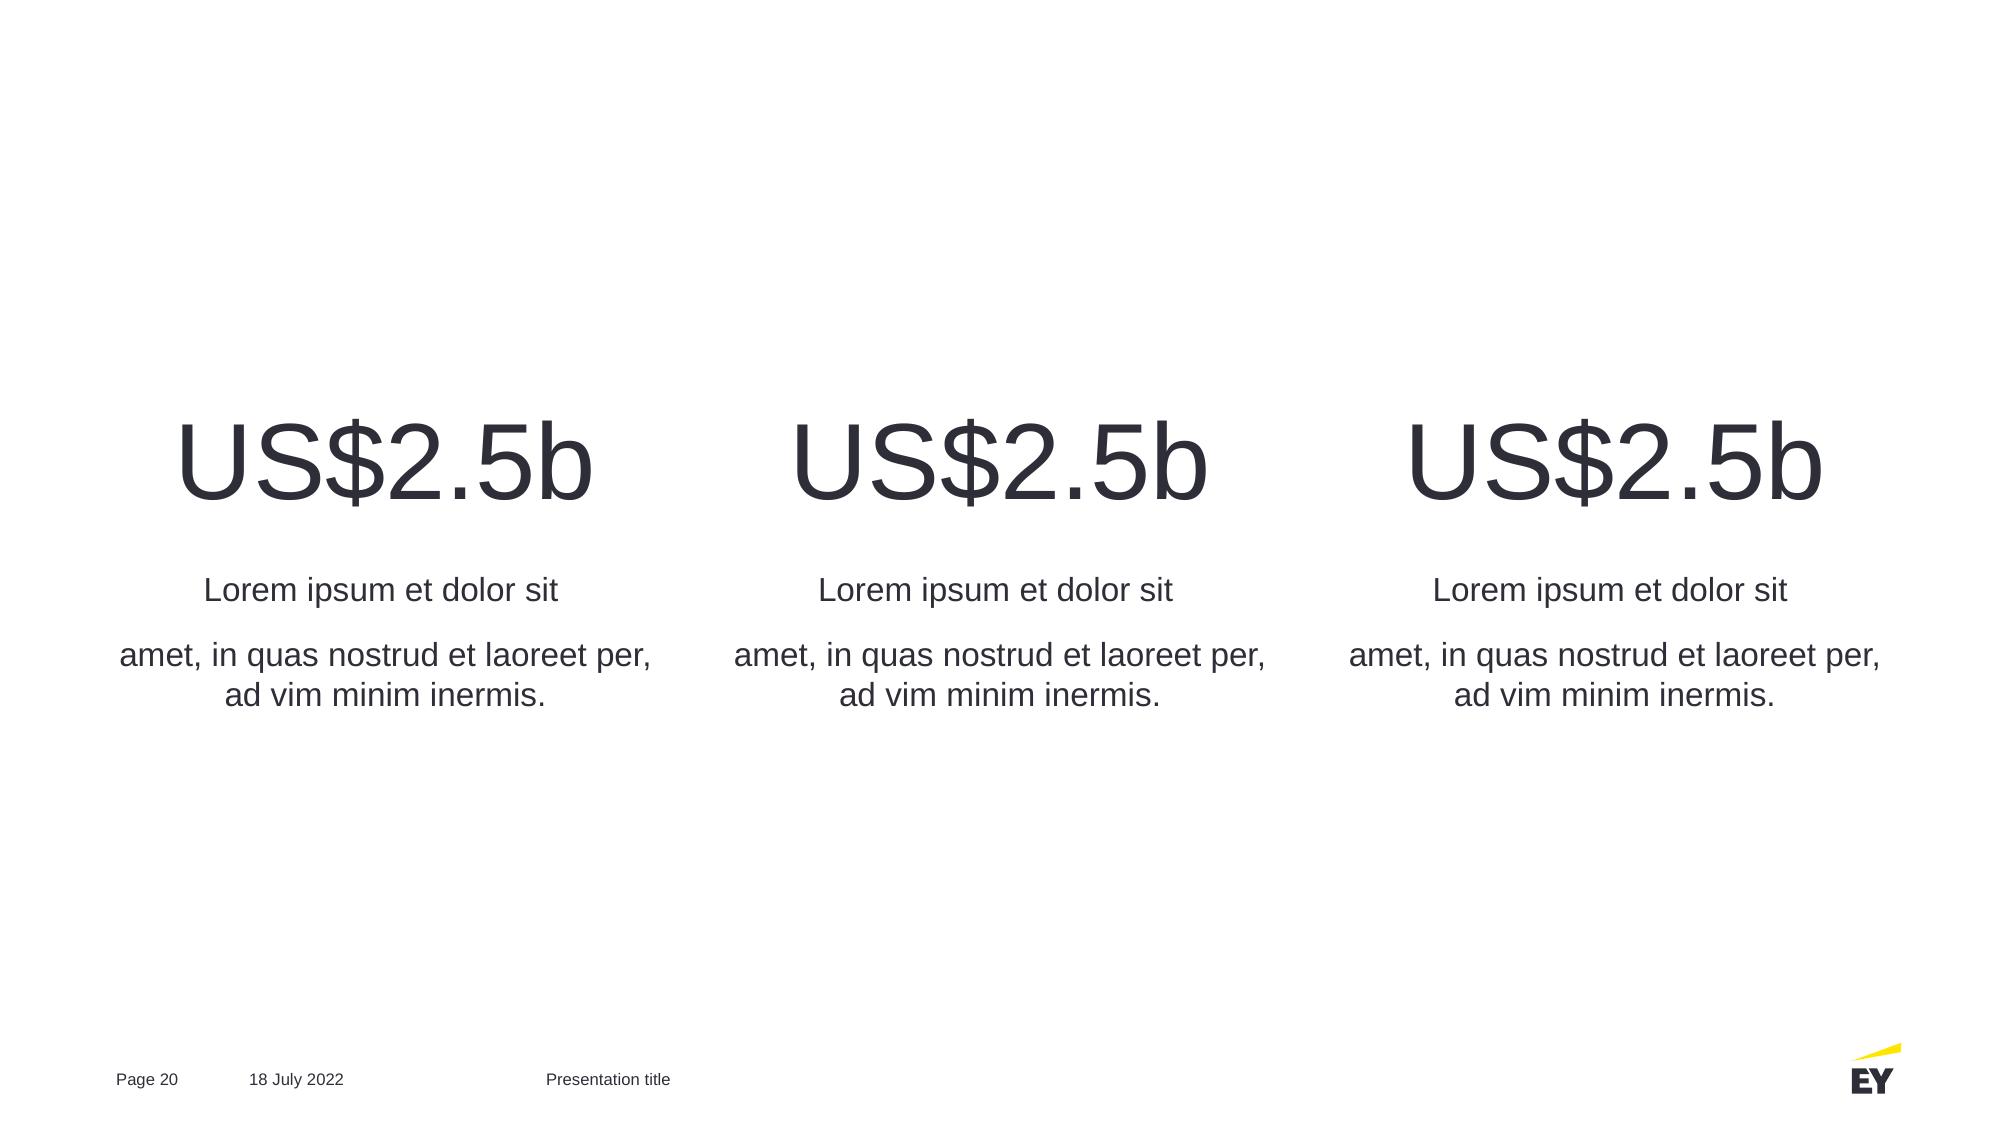

US$2.5b
US$2.5b
US$2.5b
Lorem ipsum et dolor sit
amet, in quas nostrud et laoreet per, ad vim minim inermis.

Lorem ipsum et dolor sit
amet, in quas nostrud et laoreet per, ad vim minim inermis.

Lorem ipsum et dolor sit
amet, in quas nostrud et laoreet per, ad vim minim inermis.

Page 20
18 July 2022
Presentation title